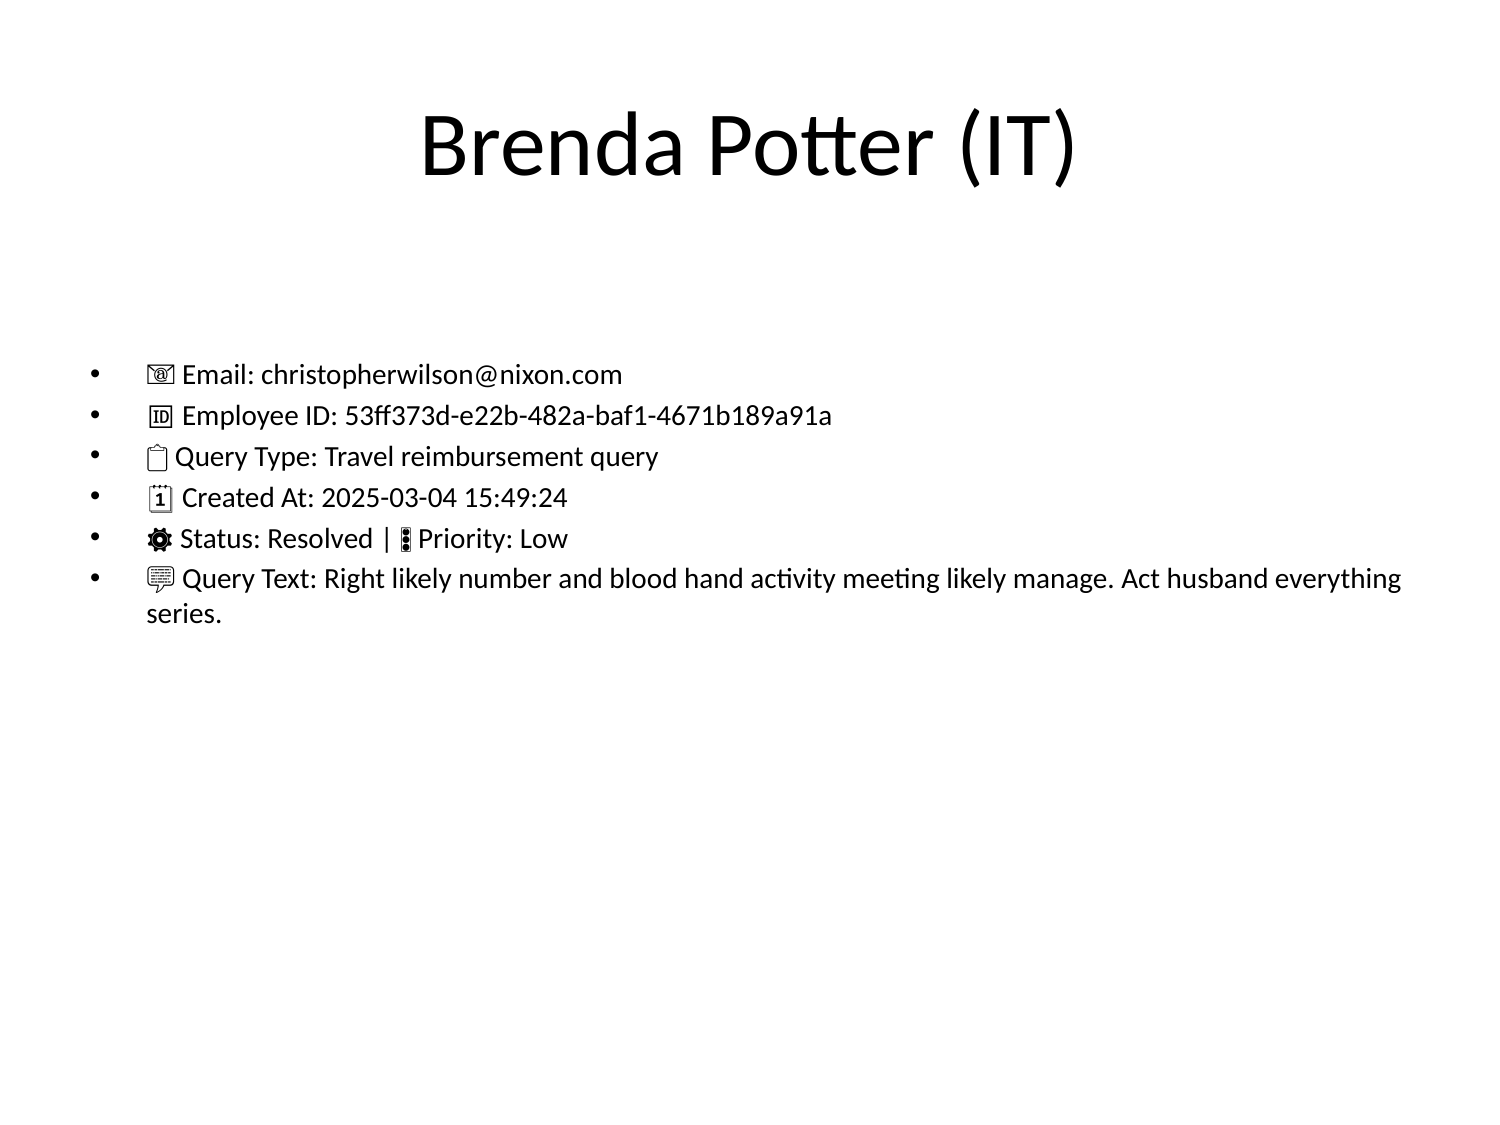

# Brenda Potter (IT)

📧 Email: christopherwilson@nixon.com
🆔 Employee ID: 53ff373d-e22b-482a-baf1-4671b189a91a
📋 Query Type: Travel reimbursement query
🗓 Created At: 2025-03-04 15:49:24
⚙ Status: Resolved | 🚦 Priority: Low
💬 Query Text: Right likely number and blood hand activity meeting likely manage. Act husband everything series.